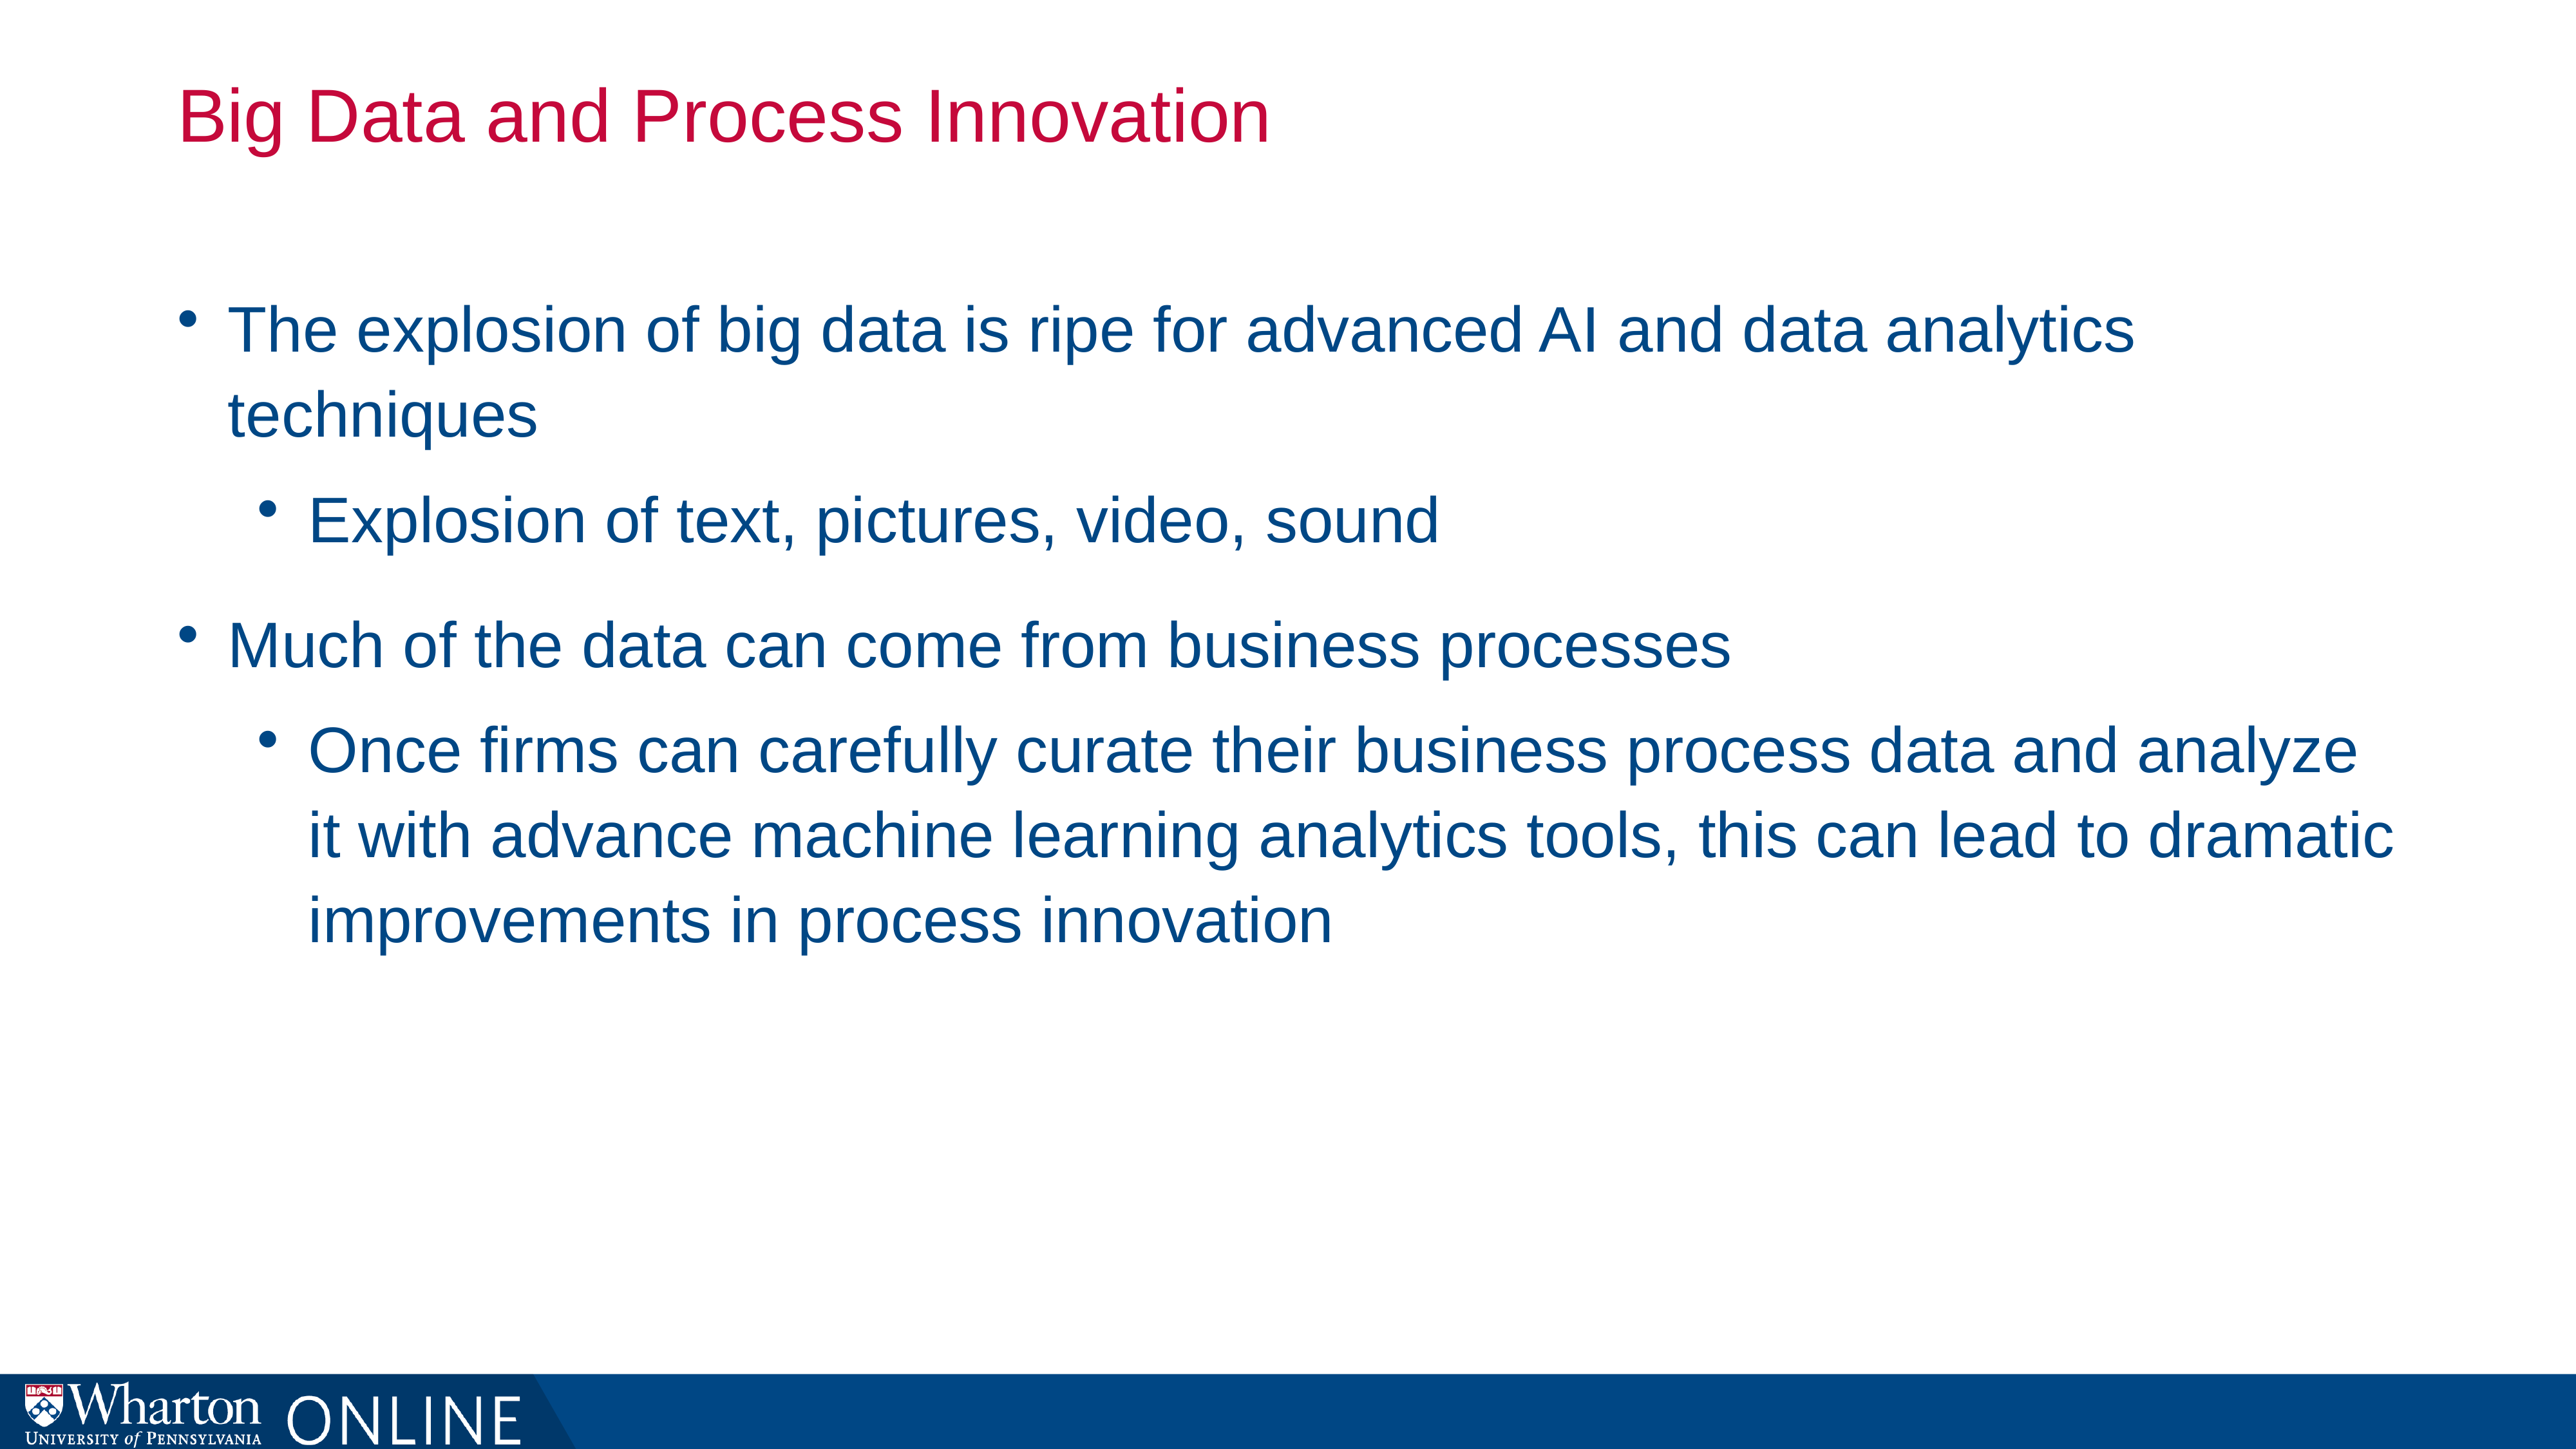

# Big Data and Process Innovation
The explosion of big data is ripe for advanced AI and data analytics techniques
Explosion of text, pictures, video, sound
Much of the data can come from business processes
Once firms can carefully curate their business process data and analyze it with advance machine learning analytics tools, this can lead to dramatic improvements in process innovation